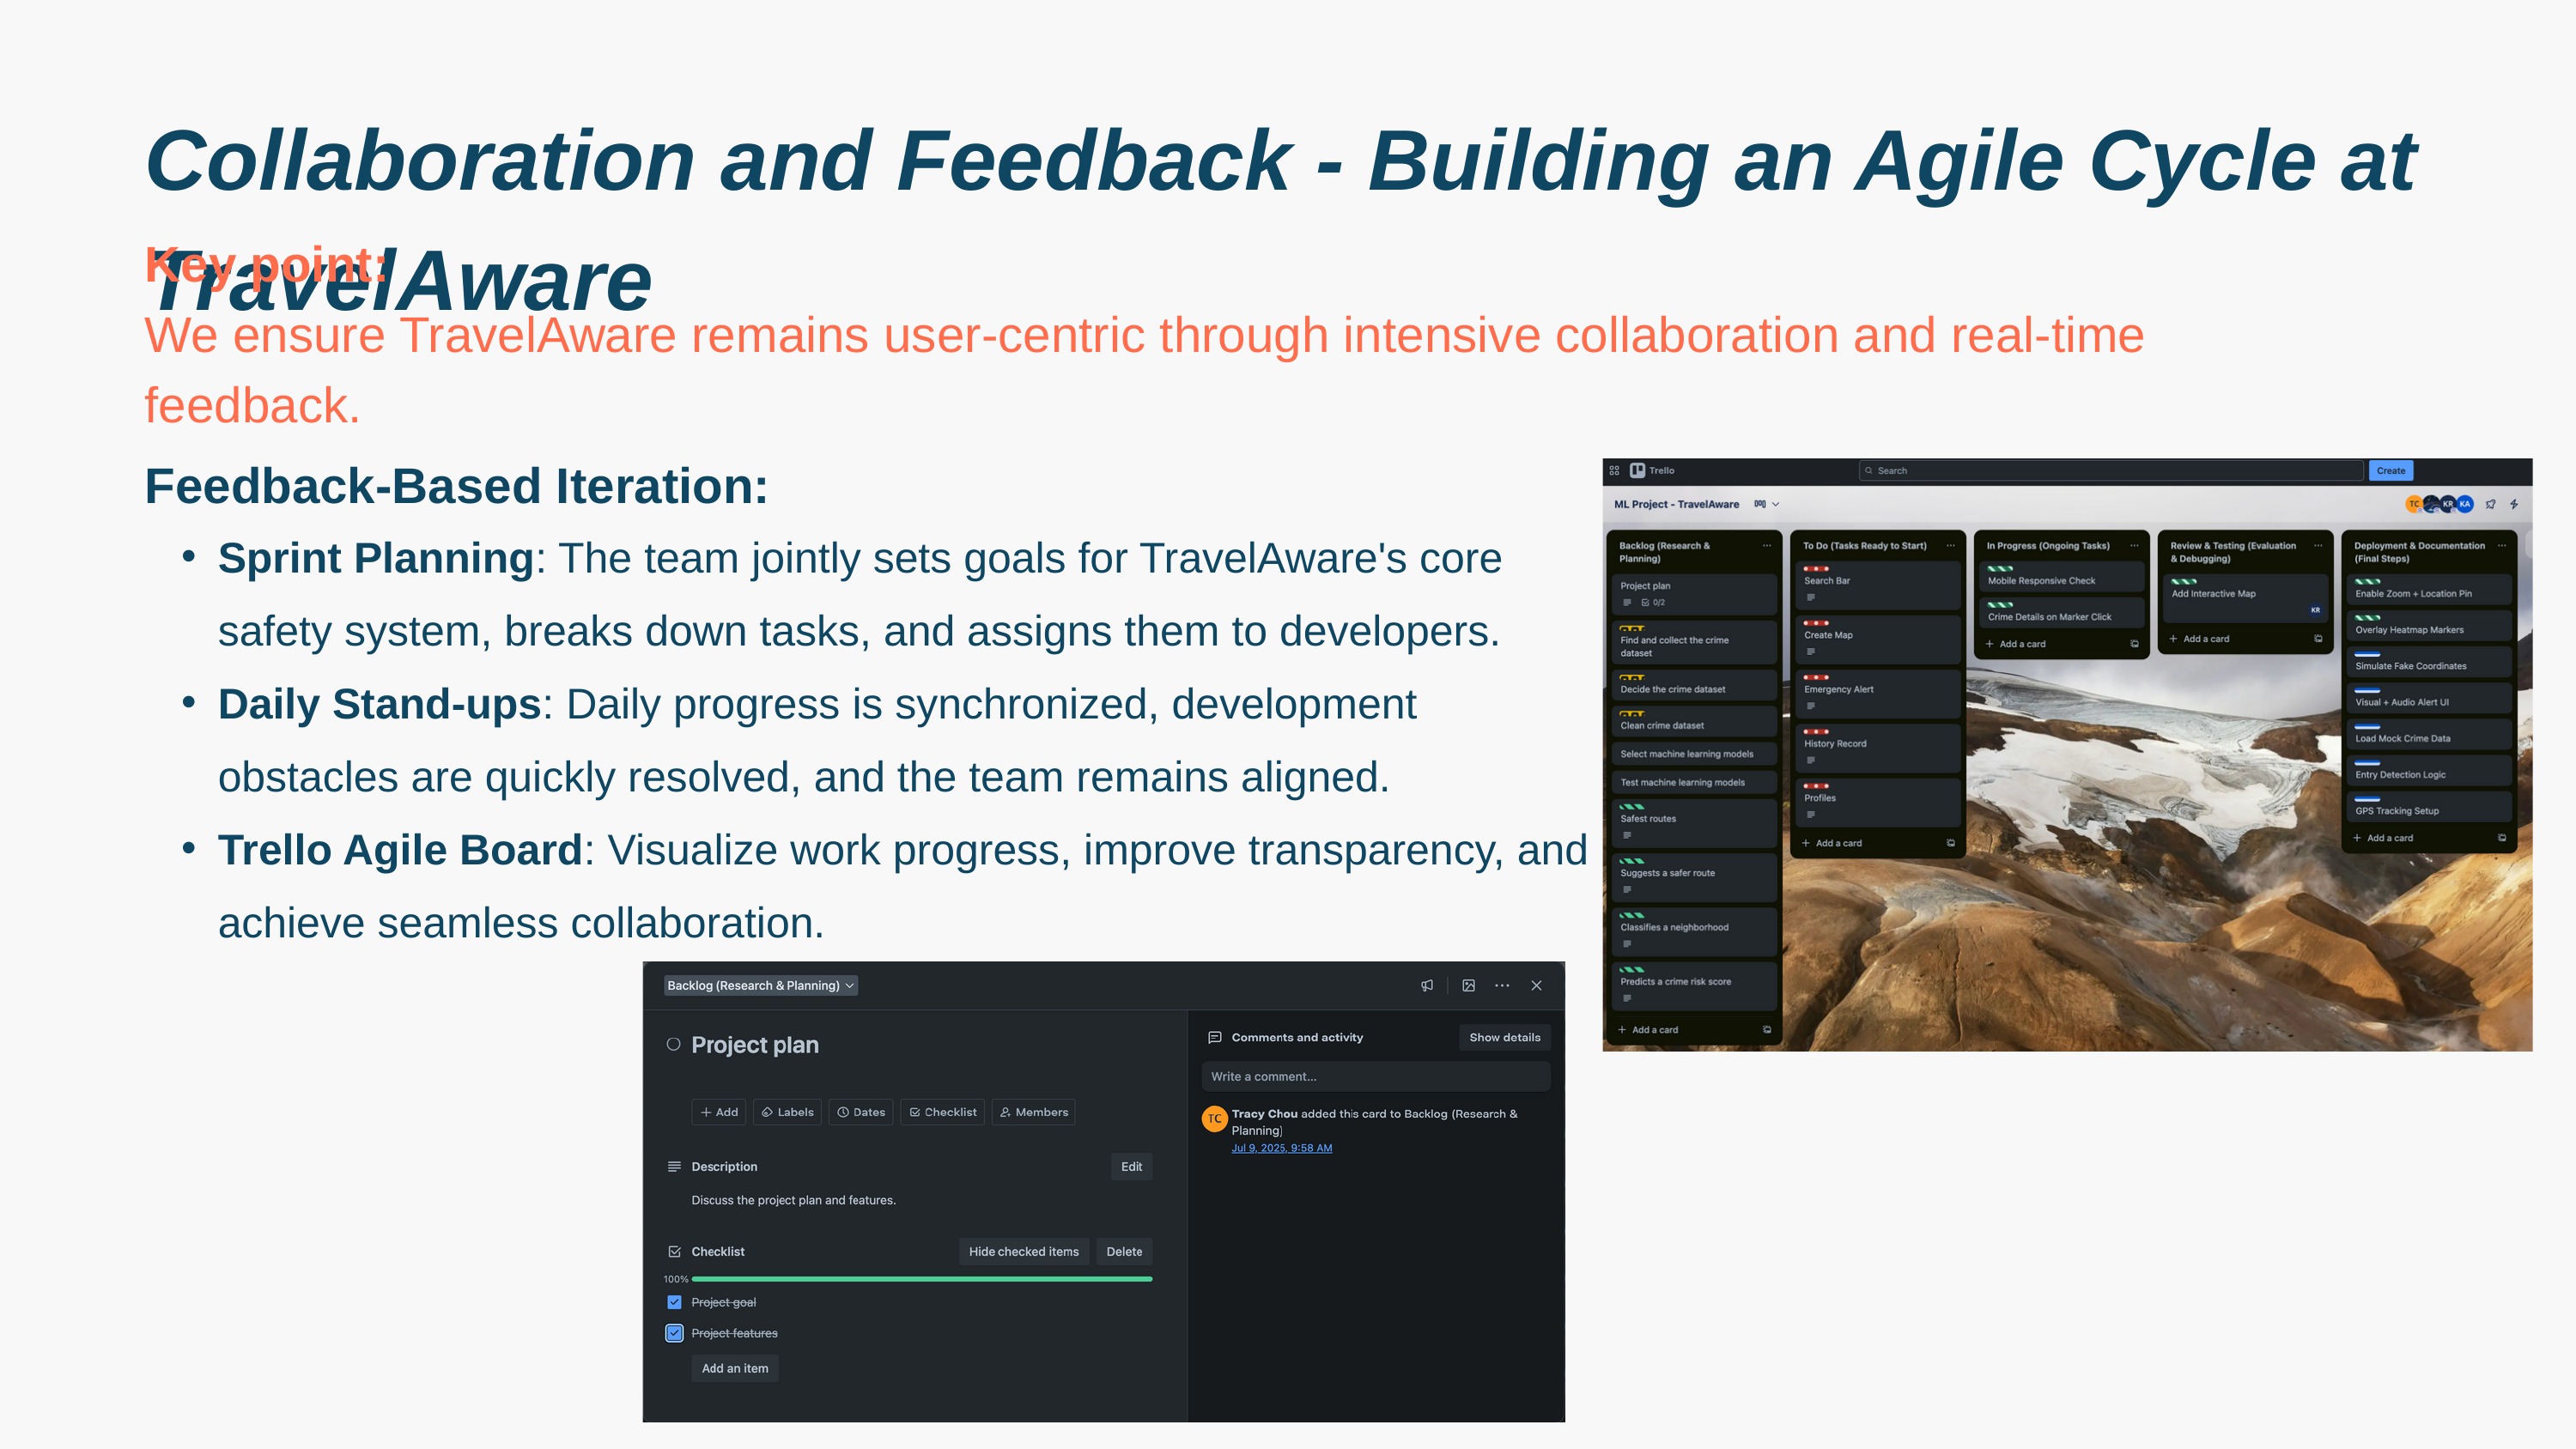

Collaboration and Feedback - Building an Agile Cycle at TravelAware
Key point:
We ensure TravelAware remains user-centric through intensive collaboration and real-time feedback.
Feedback-Based Iteration:

Sprint Planning: The team jointly sets goals for TravelAware's core safety system, breaks down tasks, and assigns them to developers.
Daily Stand-ups: Daily progress is synchronized, development obstacles are quickly resolved, and the team remains aligned.
Trello Agile Board: Visualize work progress, improve transparency, and achieve seamless collaboration.